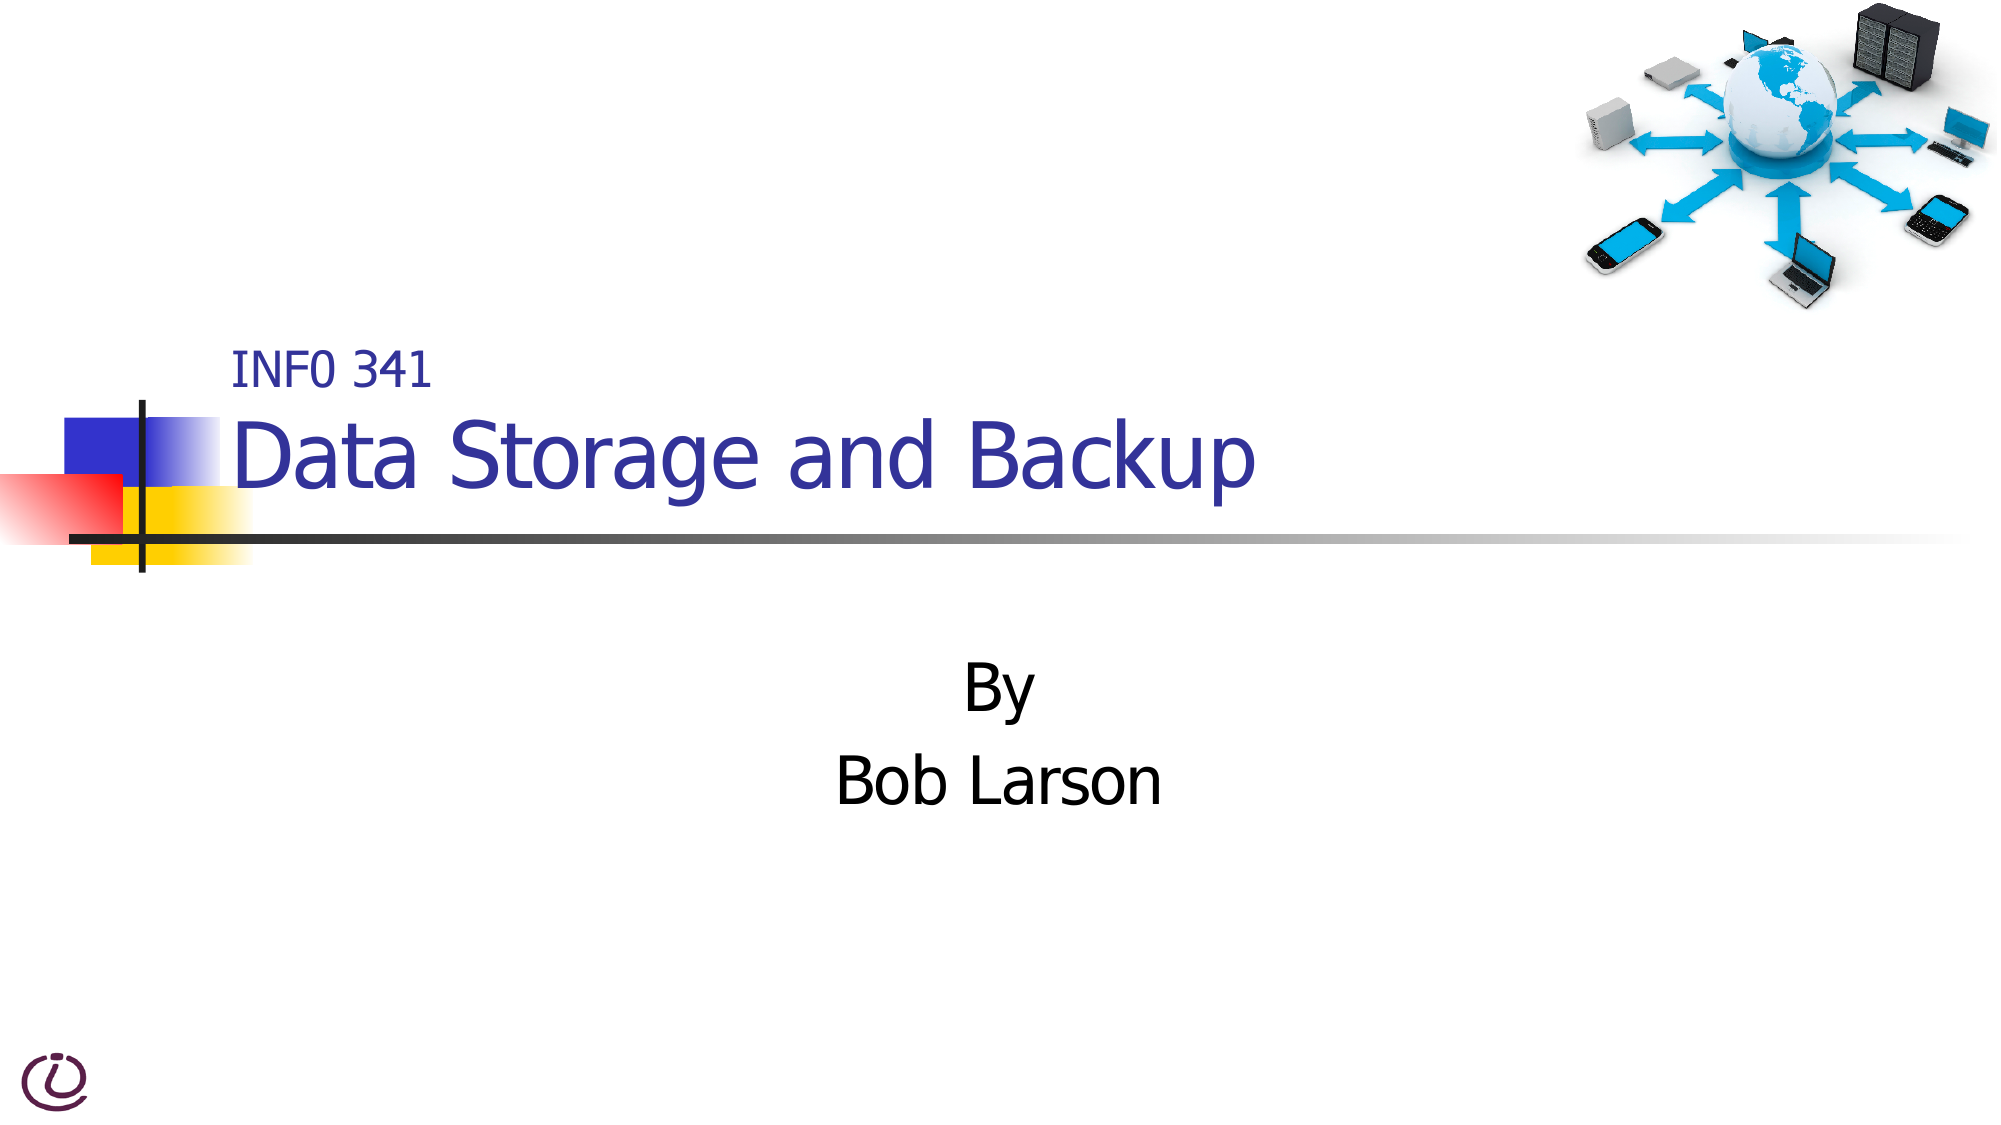

# INF0 341 Data Storage and Backup
By
Bob Larson